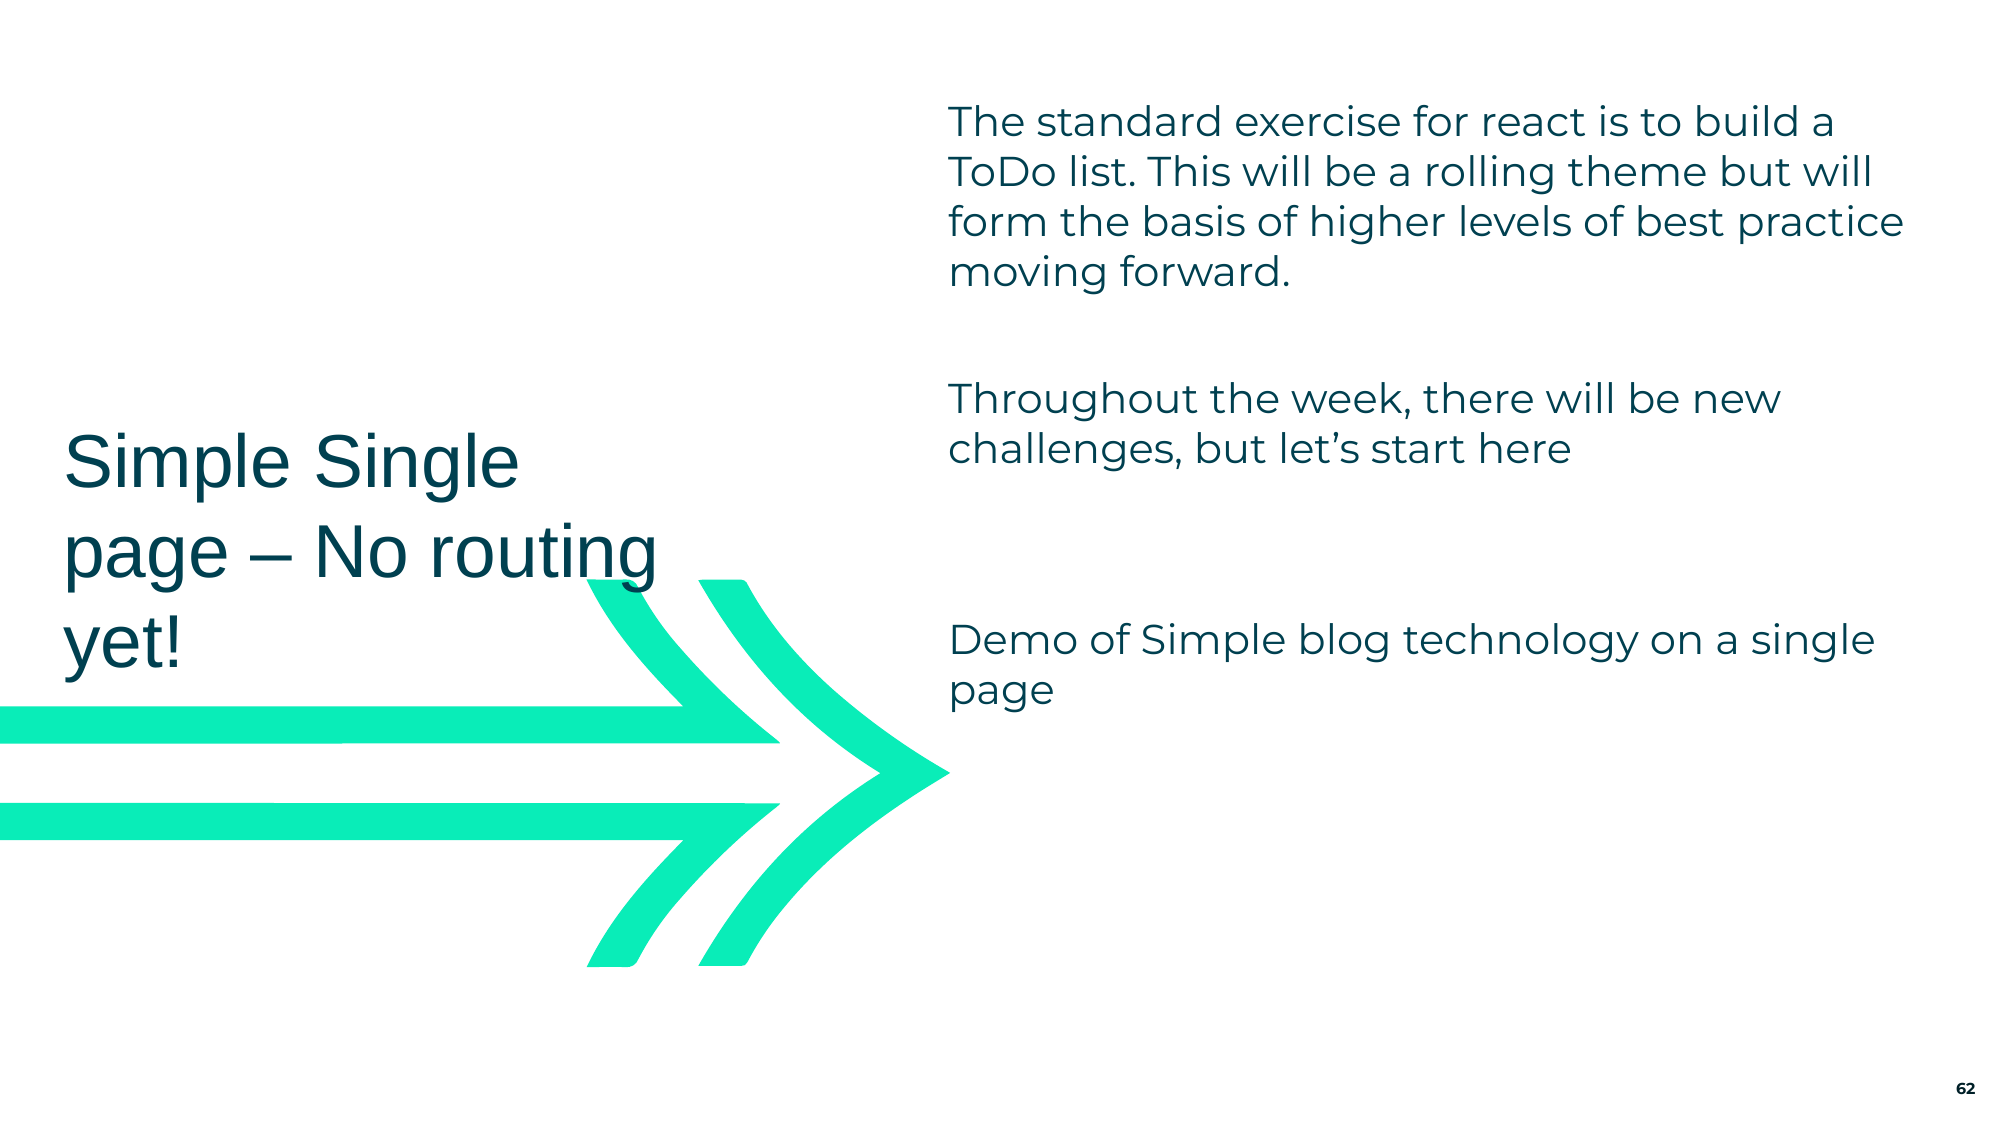

The standard exercise for react is to build a ToDo list. This will be a rolling theme but will form the basis of higher levels of best practice moving forward.

Throughout the week, there will be new challenges, but let’s start here

Demo of Simple blog technology on a single page

Simple Single page – No routing yet!
62